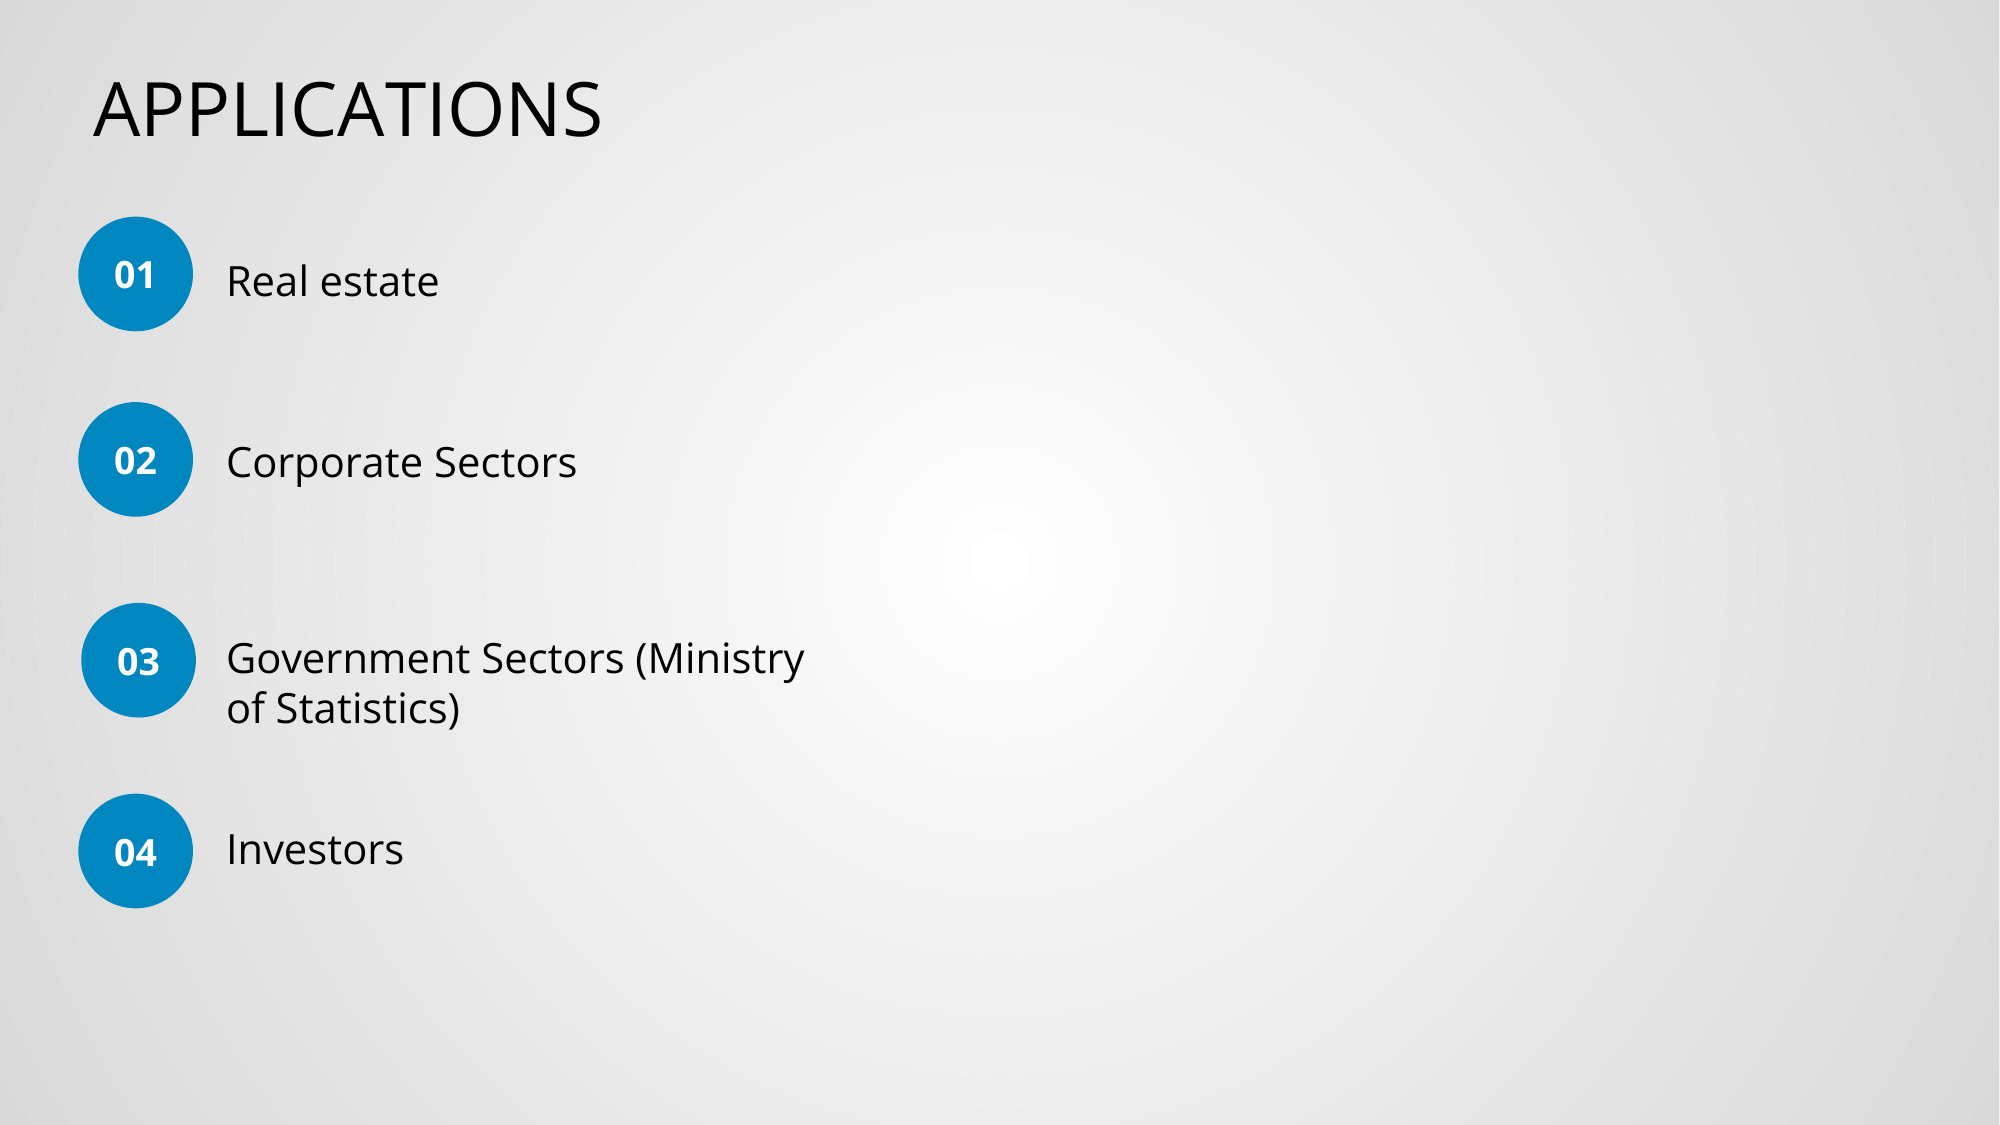

APPLICATIONS
01
Real estate
02
Corporate Sectors
03
Government Sectors (Ministry of Statistics)
04
Investors